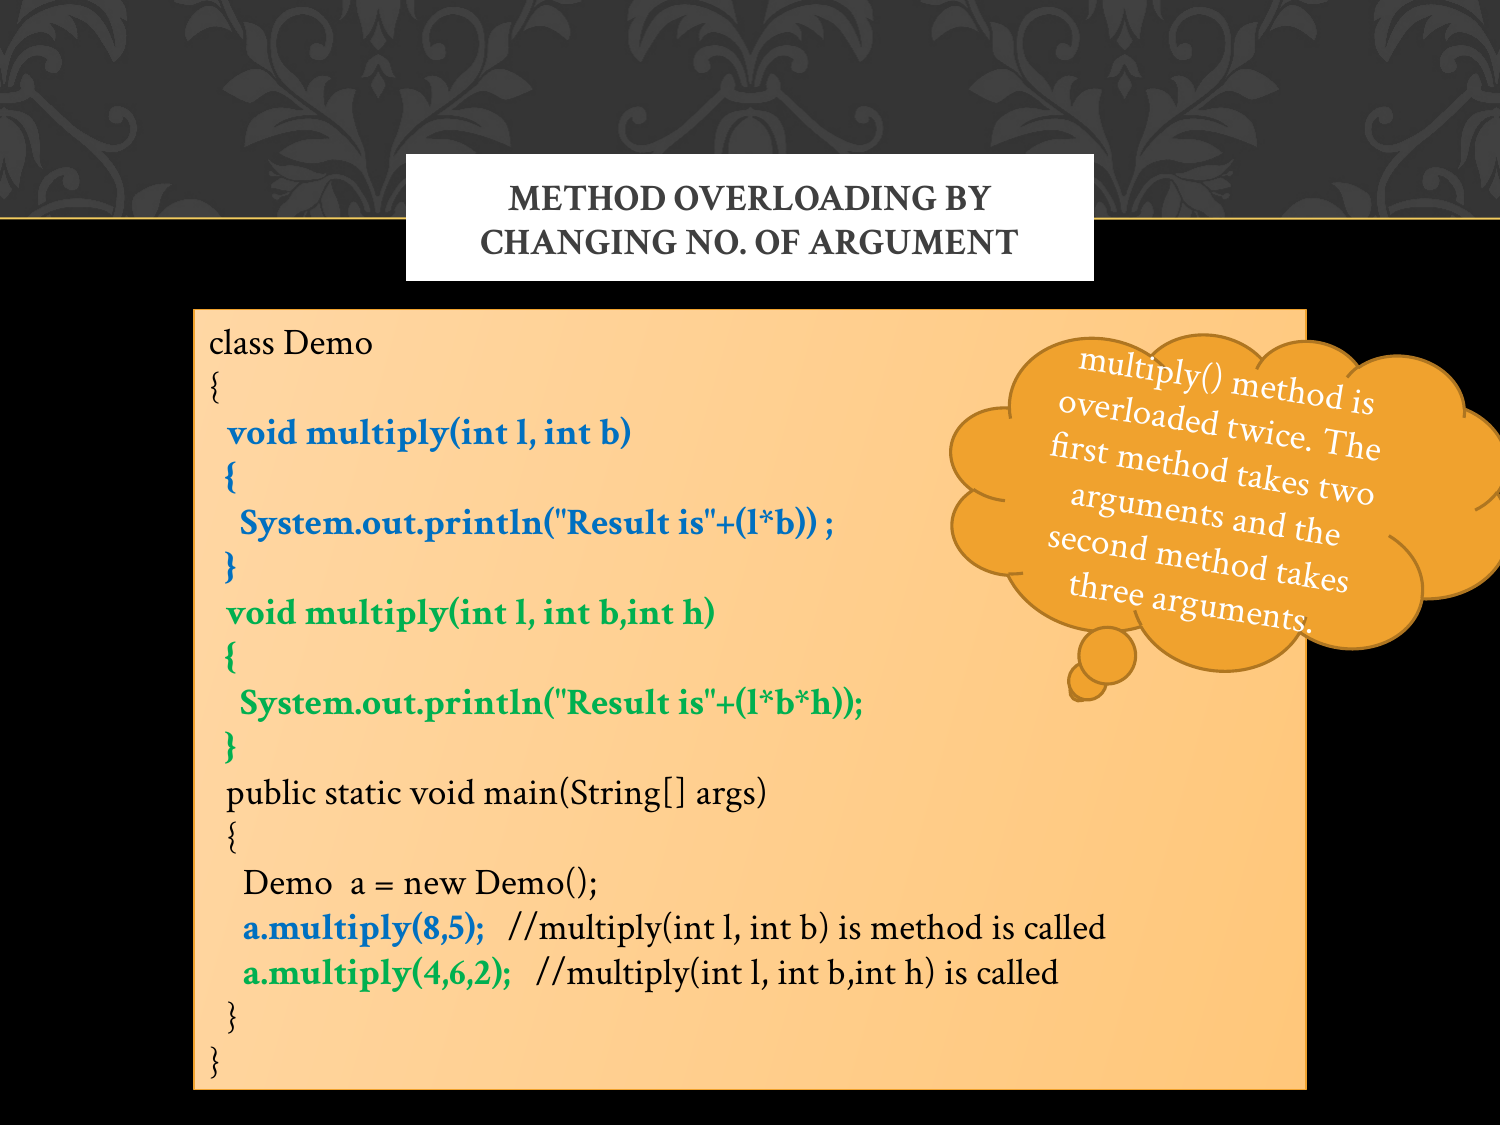

# METHOD OVERLOADING BY CHANGING NO. OF ARGUMENT
class Demo
{
  void multiply(int l, int b)
  {
    System.out.println("Result is"+(l*b)) ;
  }
  void multiply(int l, int b,int h)
  {
    System.out.println("Result is"+(l*b*h));
  }
  public static void main(String[] args)
  {
    Demo  a = new Demo();
    a.multiply(8,5);   //multiply(int l, int b) is method is called
    a.multiply(4,6,2);   //multiply(int l, int b,int h) is called
  }
}
multiply() method is overloaded twice. The first method takes two arguments and the second method takes three arguments.